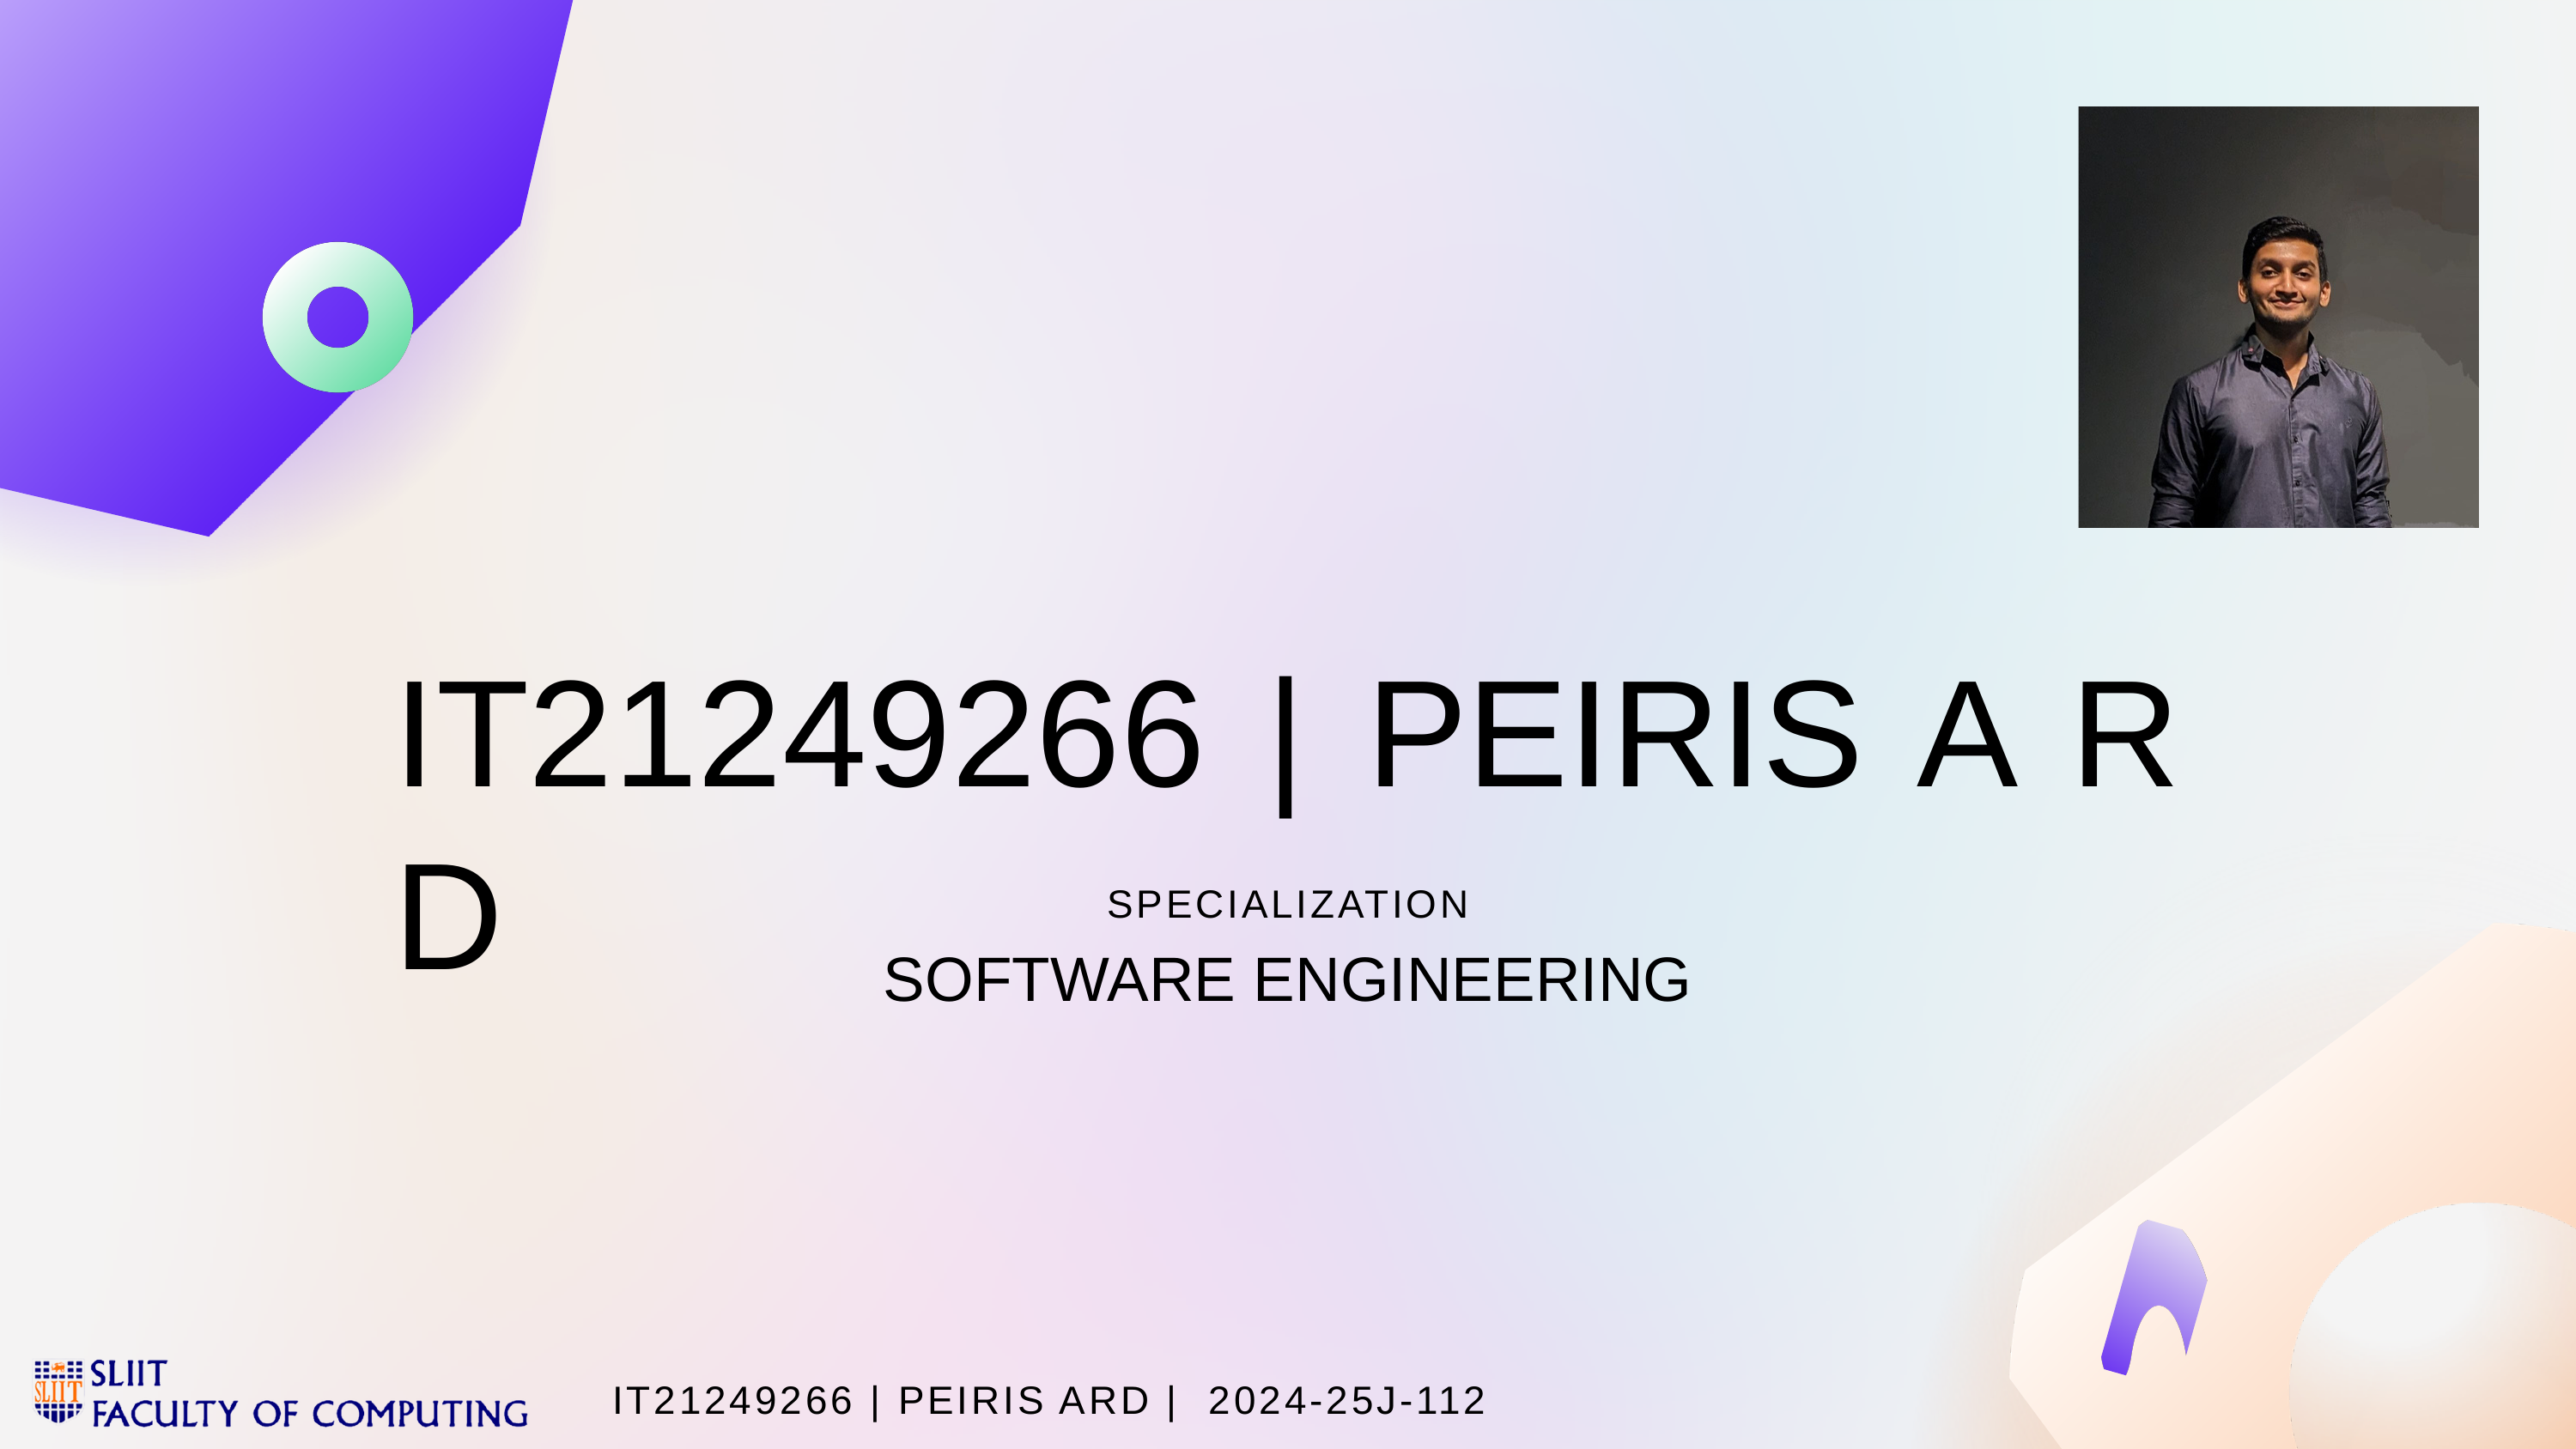

IT21249266 | PEIRIS A R D

SPECIALIZATION
SOFTWARE ENGINEERING

IT21249266 | PEIRIS ARD |  2024-25J-112